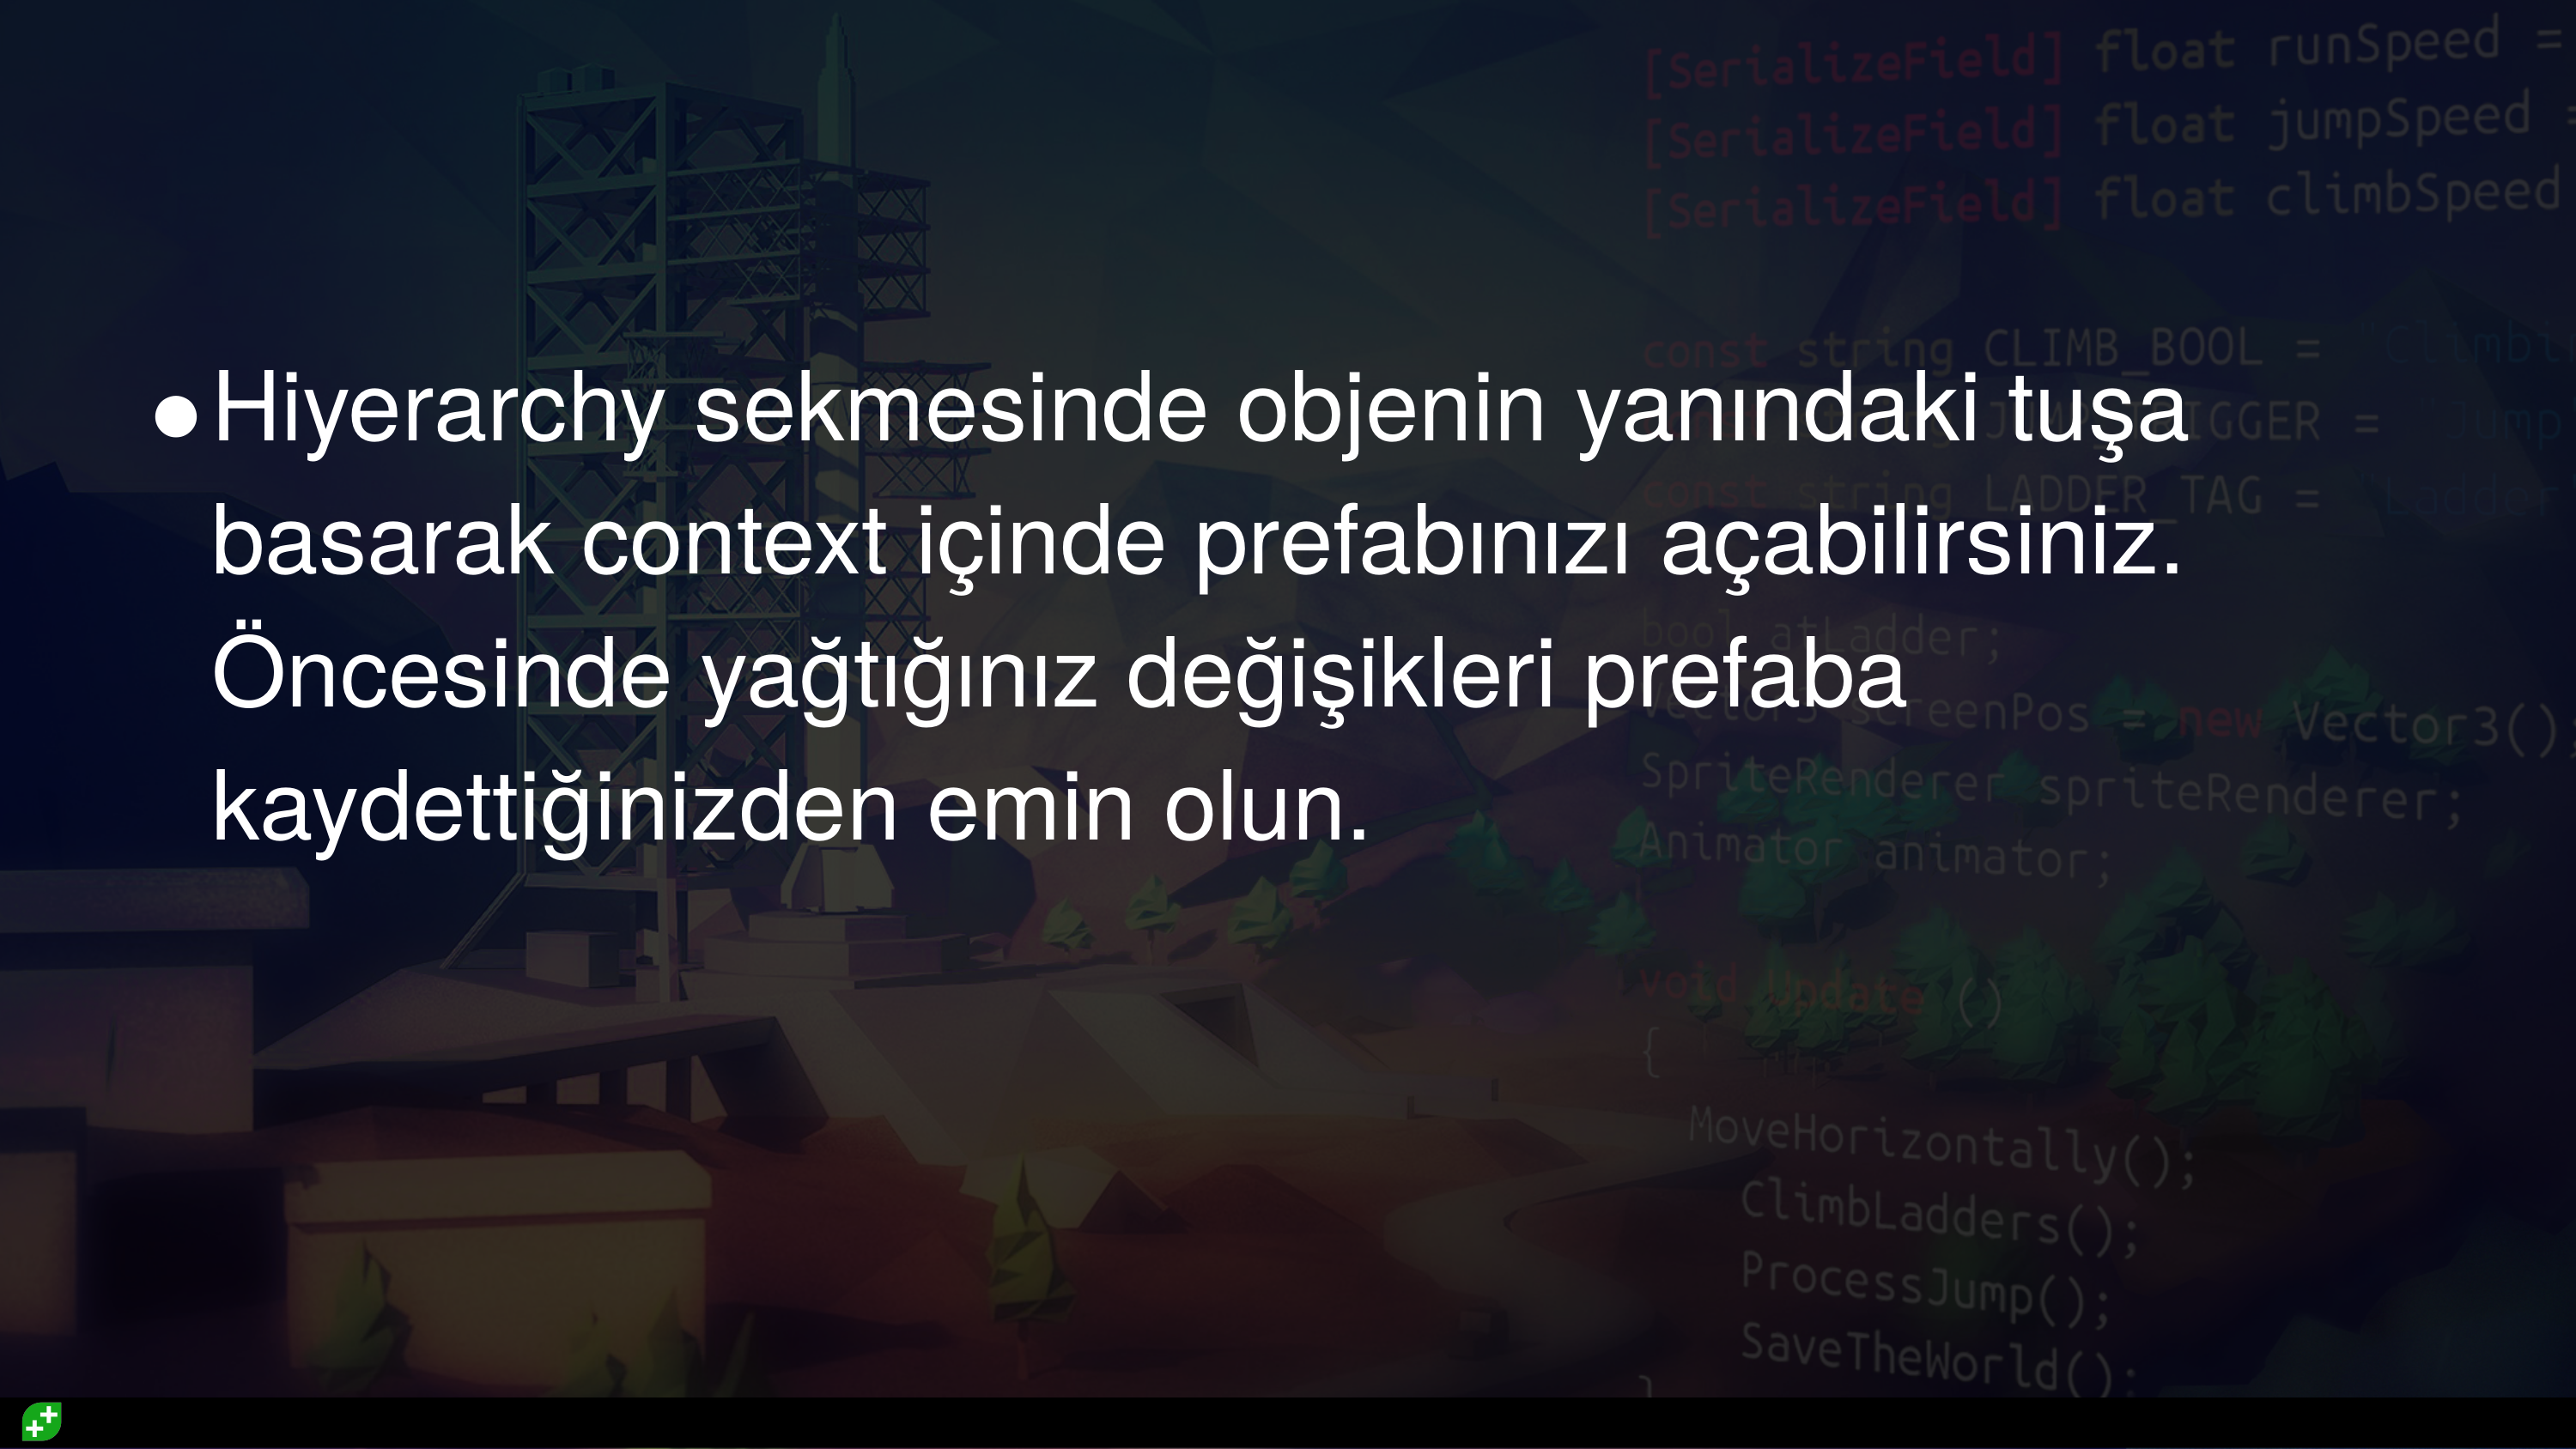

#
Hiyerarchy sekmesinde objenin yanındaki tuşa basarak context içinde prefabınızı açabilirsiniz. Öncesinde yağtığınız değişikleri prefaba kaydettiğinizden emin olun.